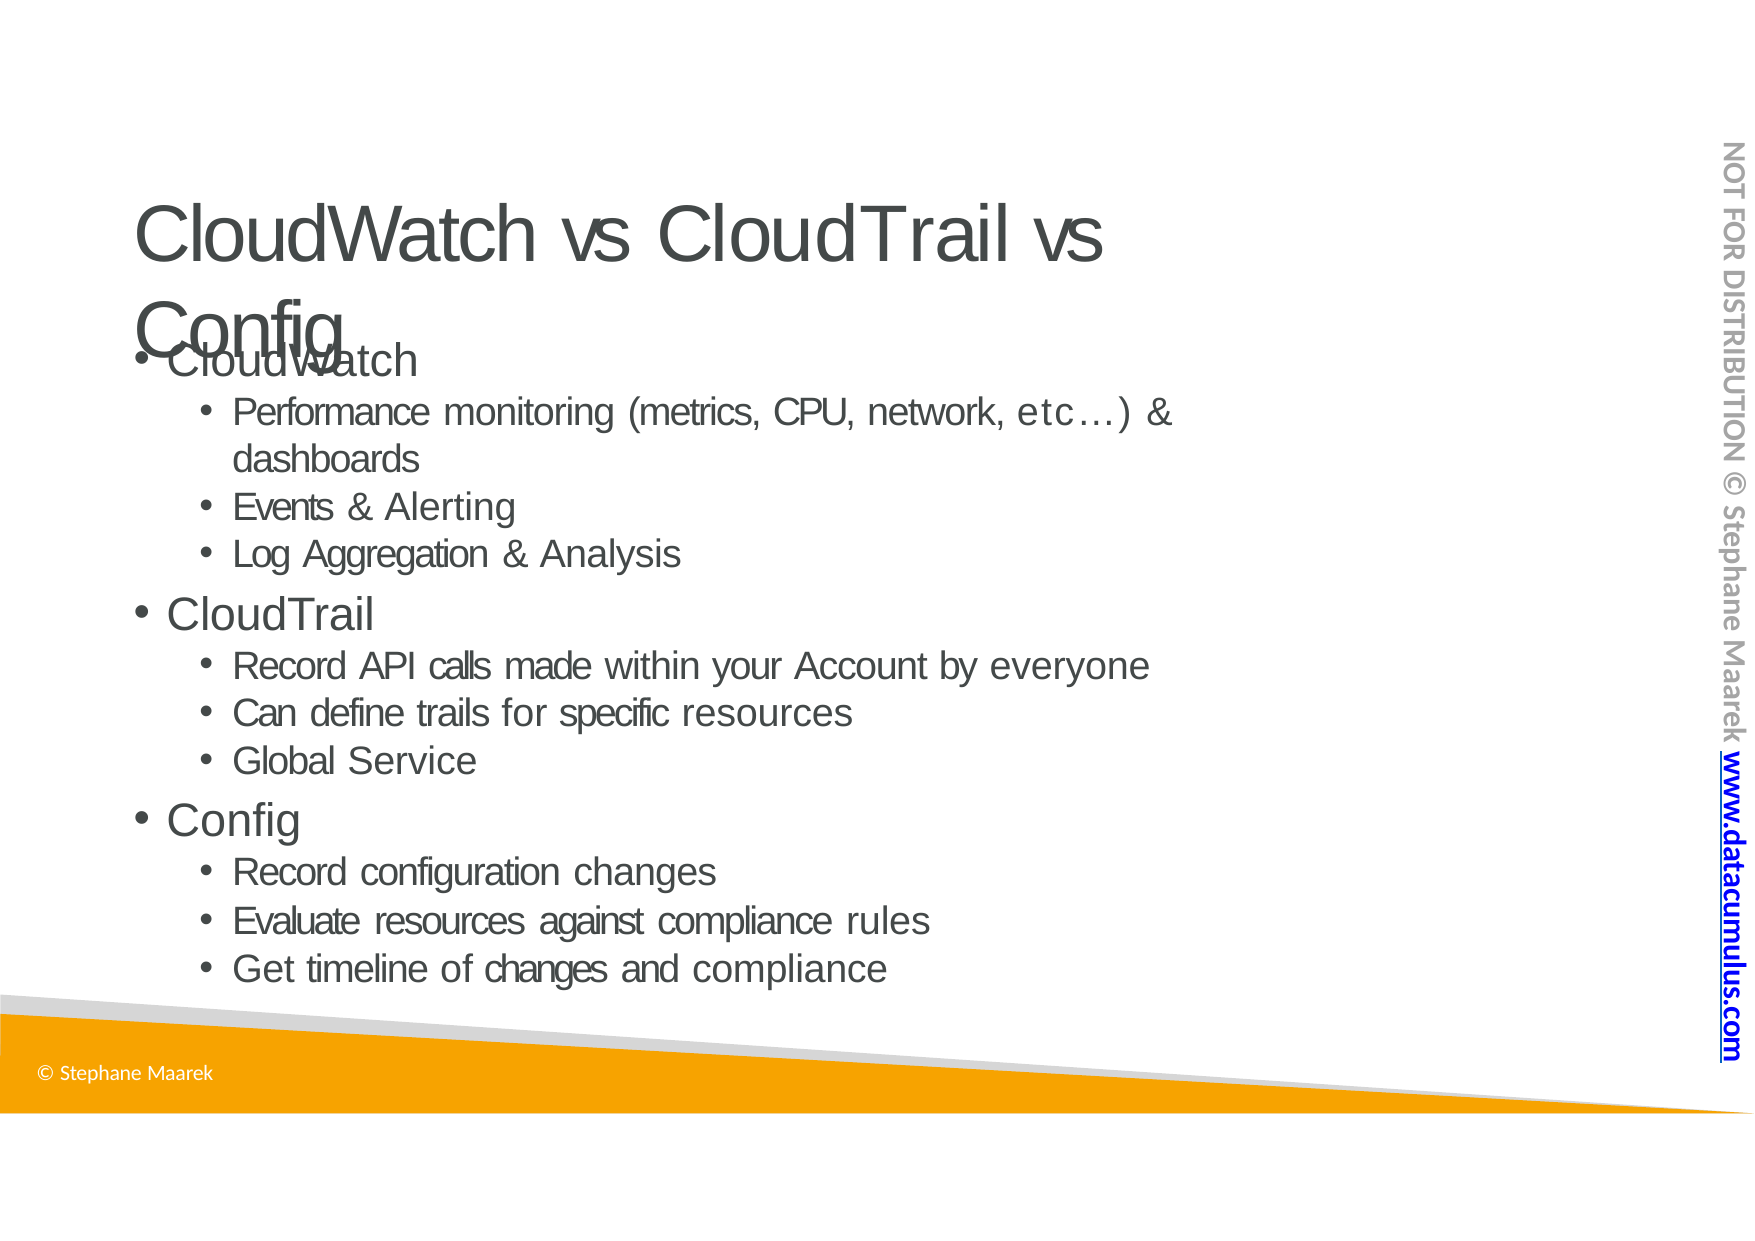

NOT FOR DISTRIBUTION © Stephane Maarek www.datacumulus.com
# CloudWatch vs CloudTrail vs Config
CloudWatch
Performance monitoring (metrics, CPU, network, etc…) & dashboards
Events & Alerting
Log Aggregation & Analysis
CloudTrail
Record API calls made within your Account by everyone
Can define trails for specific resources
Global Service
Config
Record configuration changes
Evaluate resources against compliance rules
Get timeline of changes and compliance
© Stephane Maarek